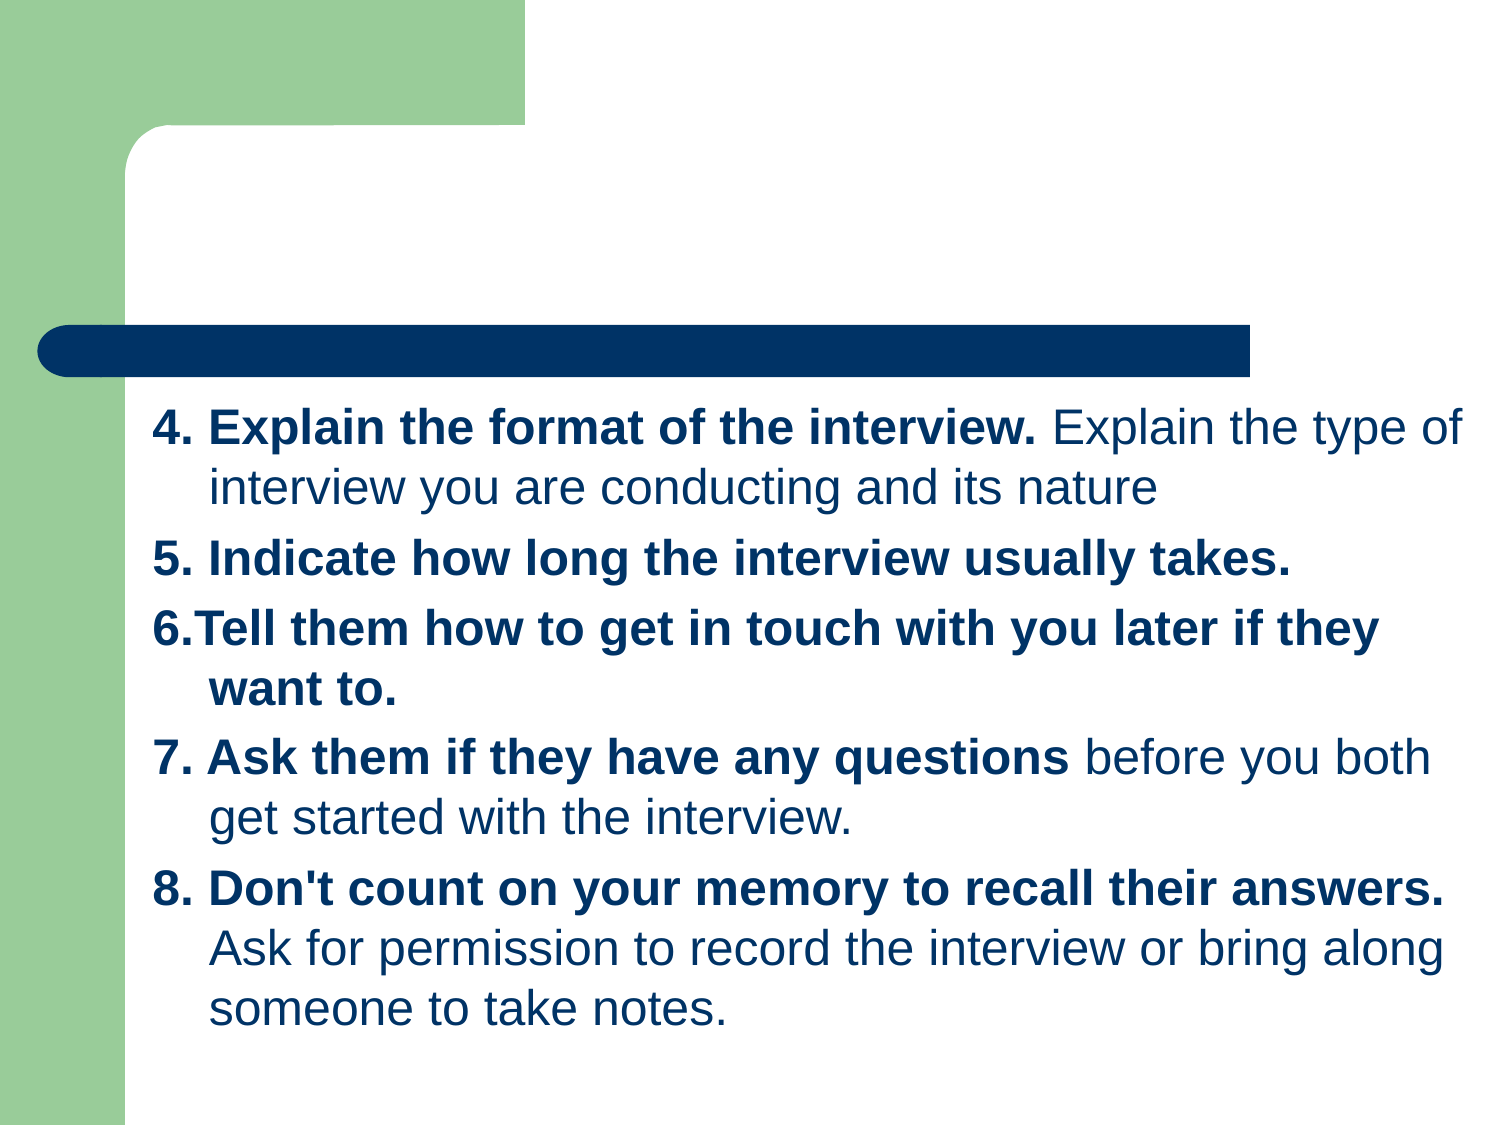

#
4. Explain the format of the interview. Explain the type of interview you are conducting and its nature
5. Indicate how long the interview usually takes.
6.Tell them how to get in touch with you later if they want to.
7. Ask them if they have any questions before you both get started with the interview.
8. Don't count on your memory to recall their answers. Ask for permission to record the interview or bring along someone to take notes.